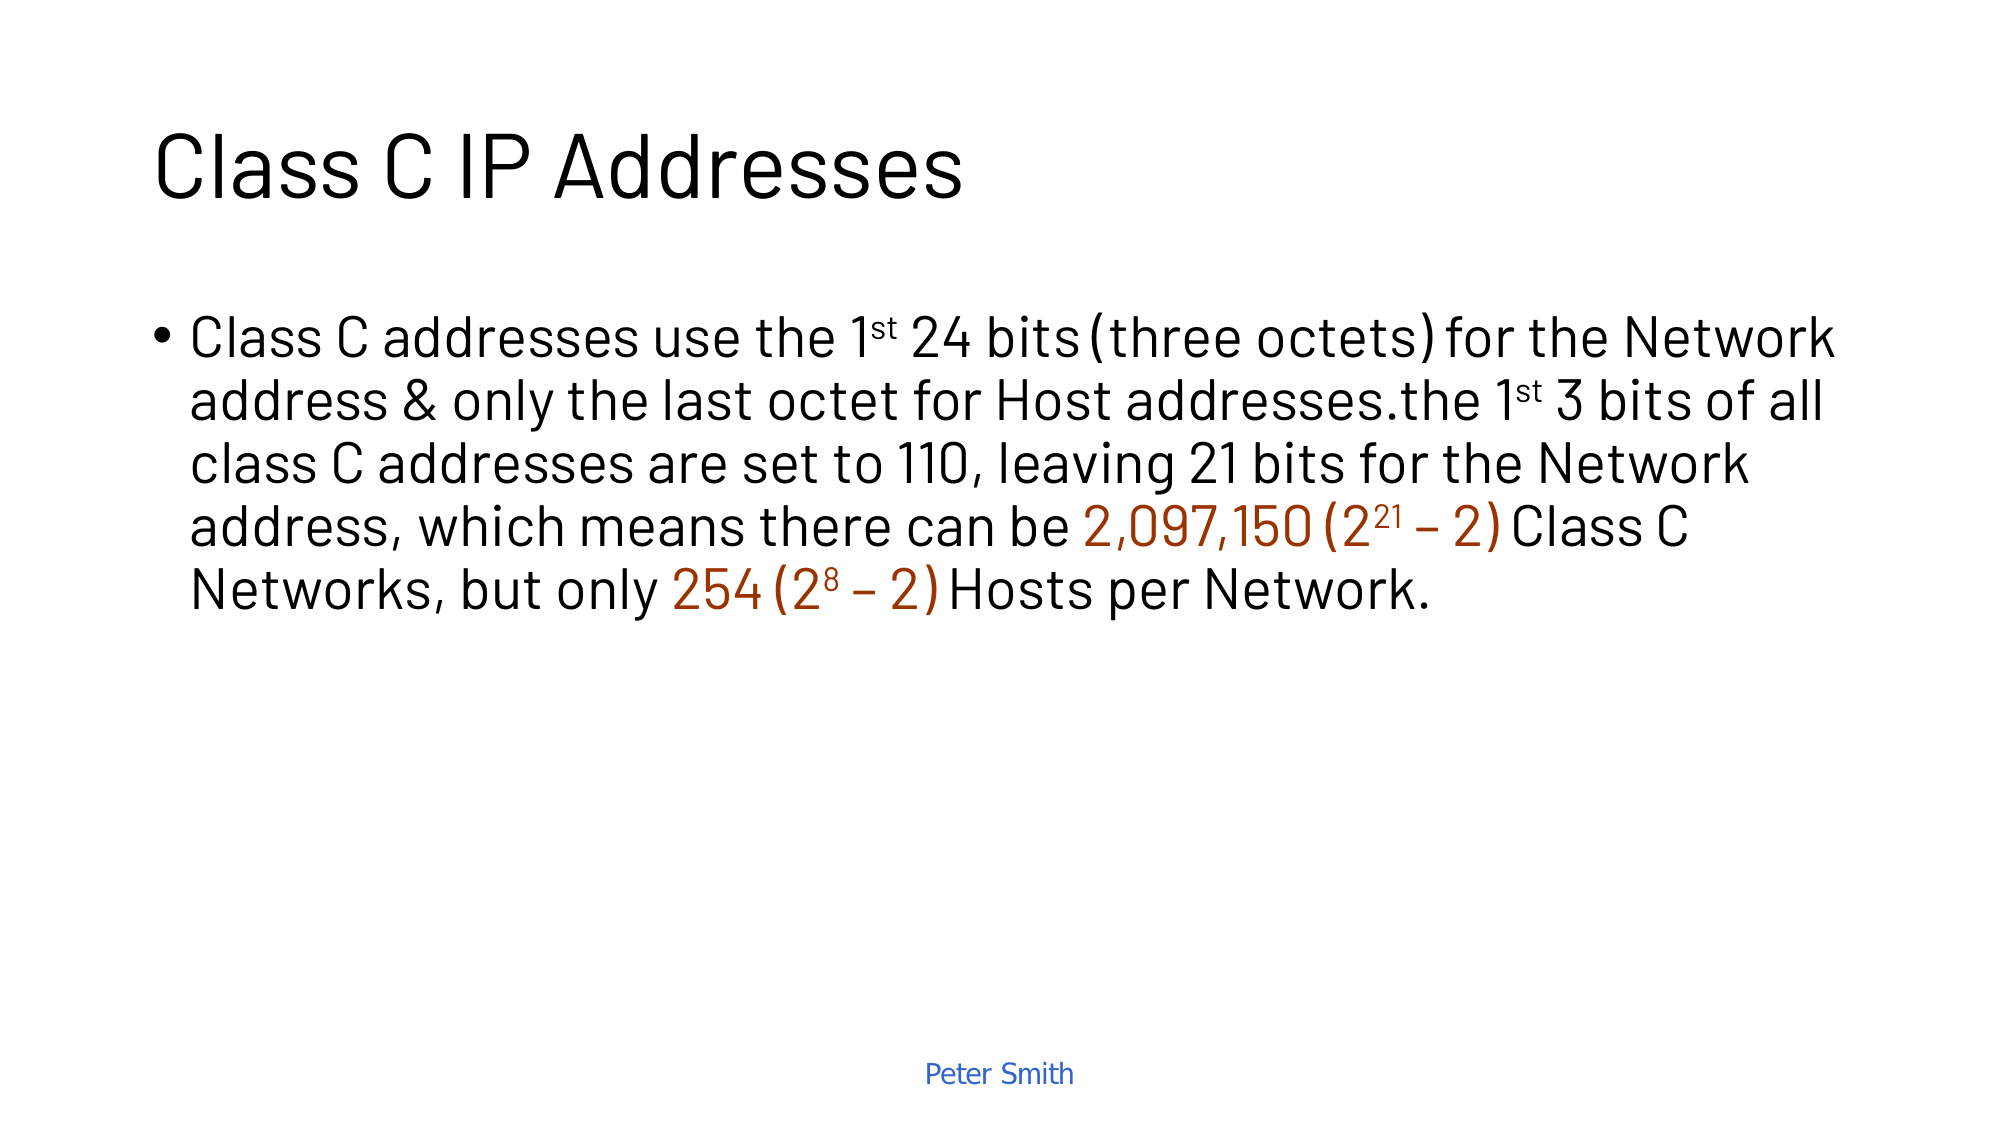

# Class C IP Addresses
Class C addresses use the 1st 24 bits (three octets) for the Network address & only the last octet for Host addresses.the 1st 3 bits of all class C addresses are set to 110, leaving 21 bits for the Network address, which means there can be 2,097,150 (221 – 2) Class C Networks, but only 254 (28 – 2) Hosts per Network.
Peter Smith
68